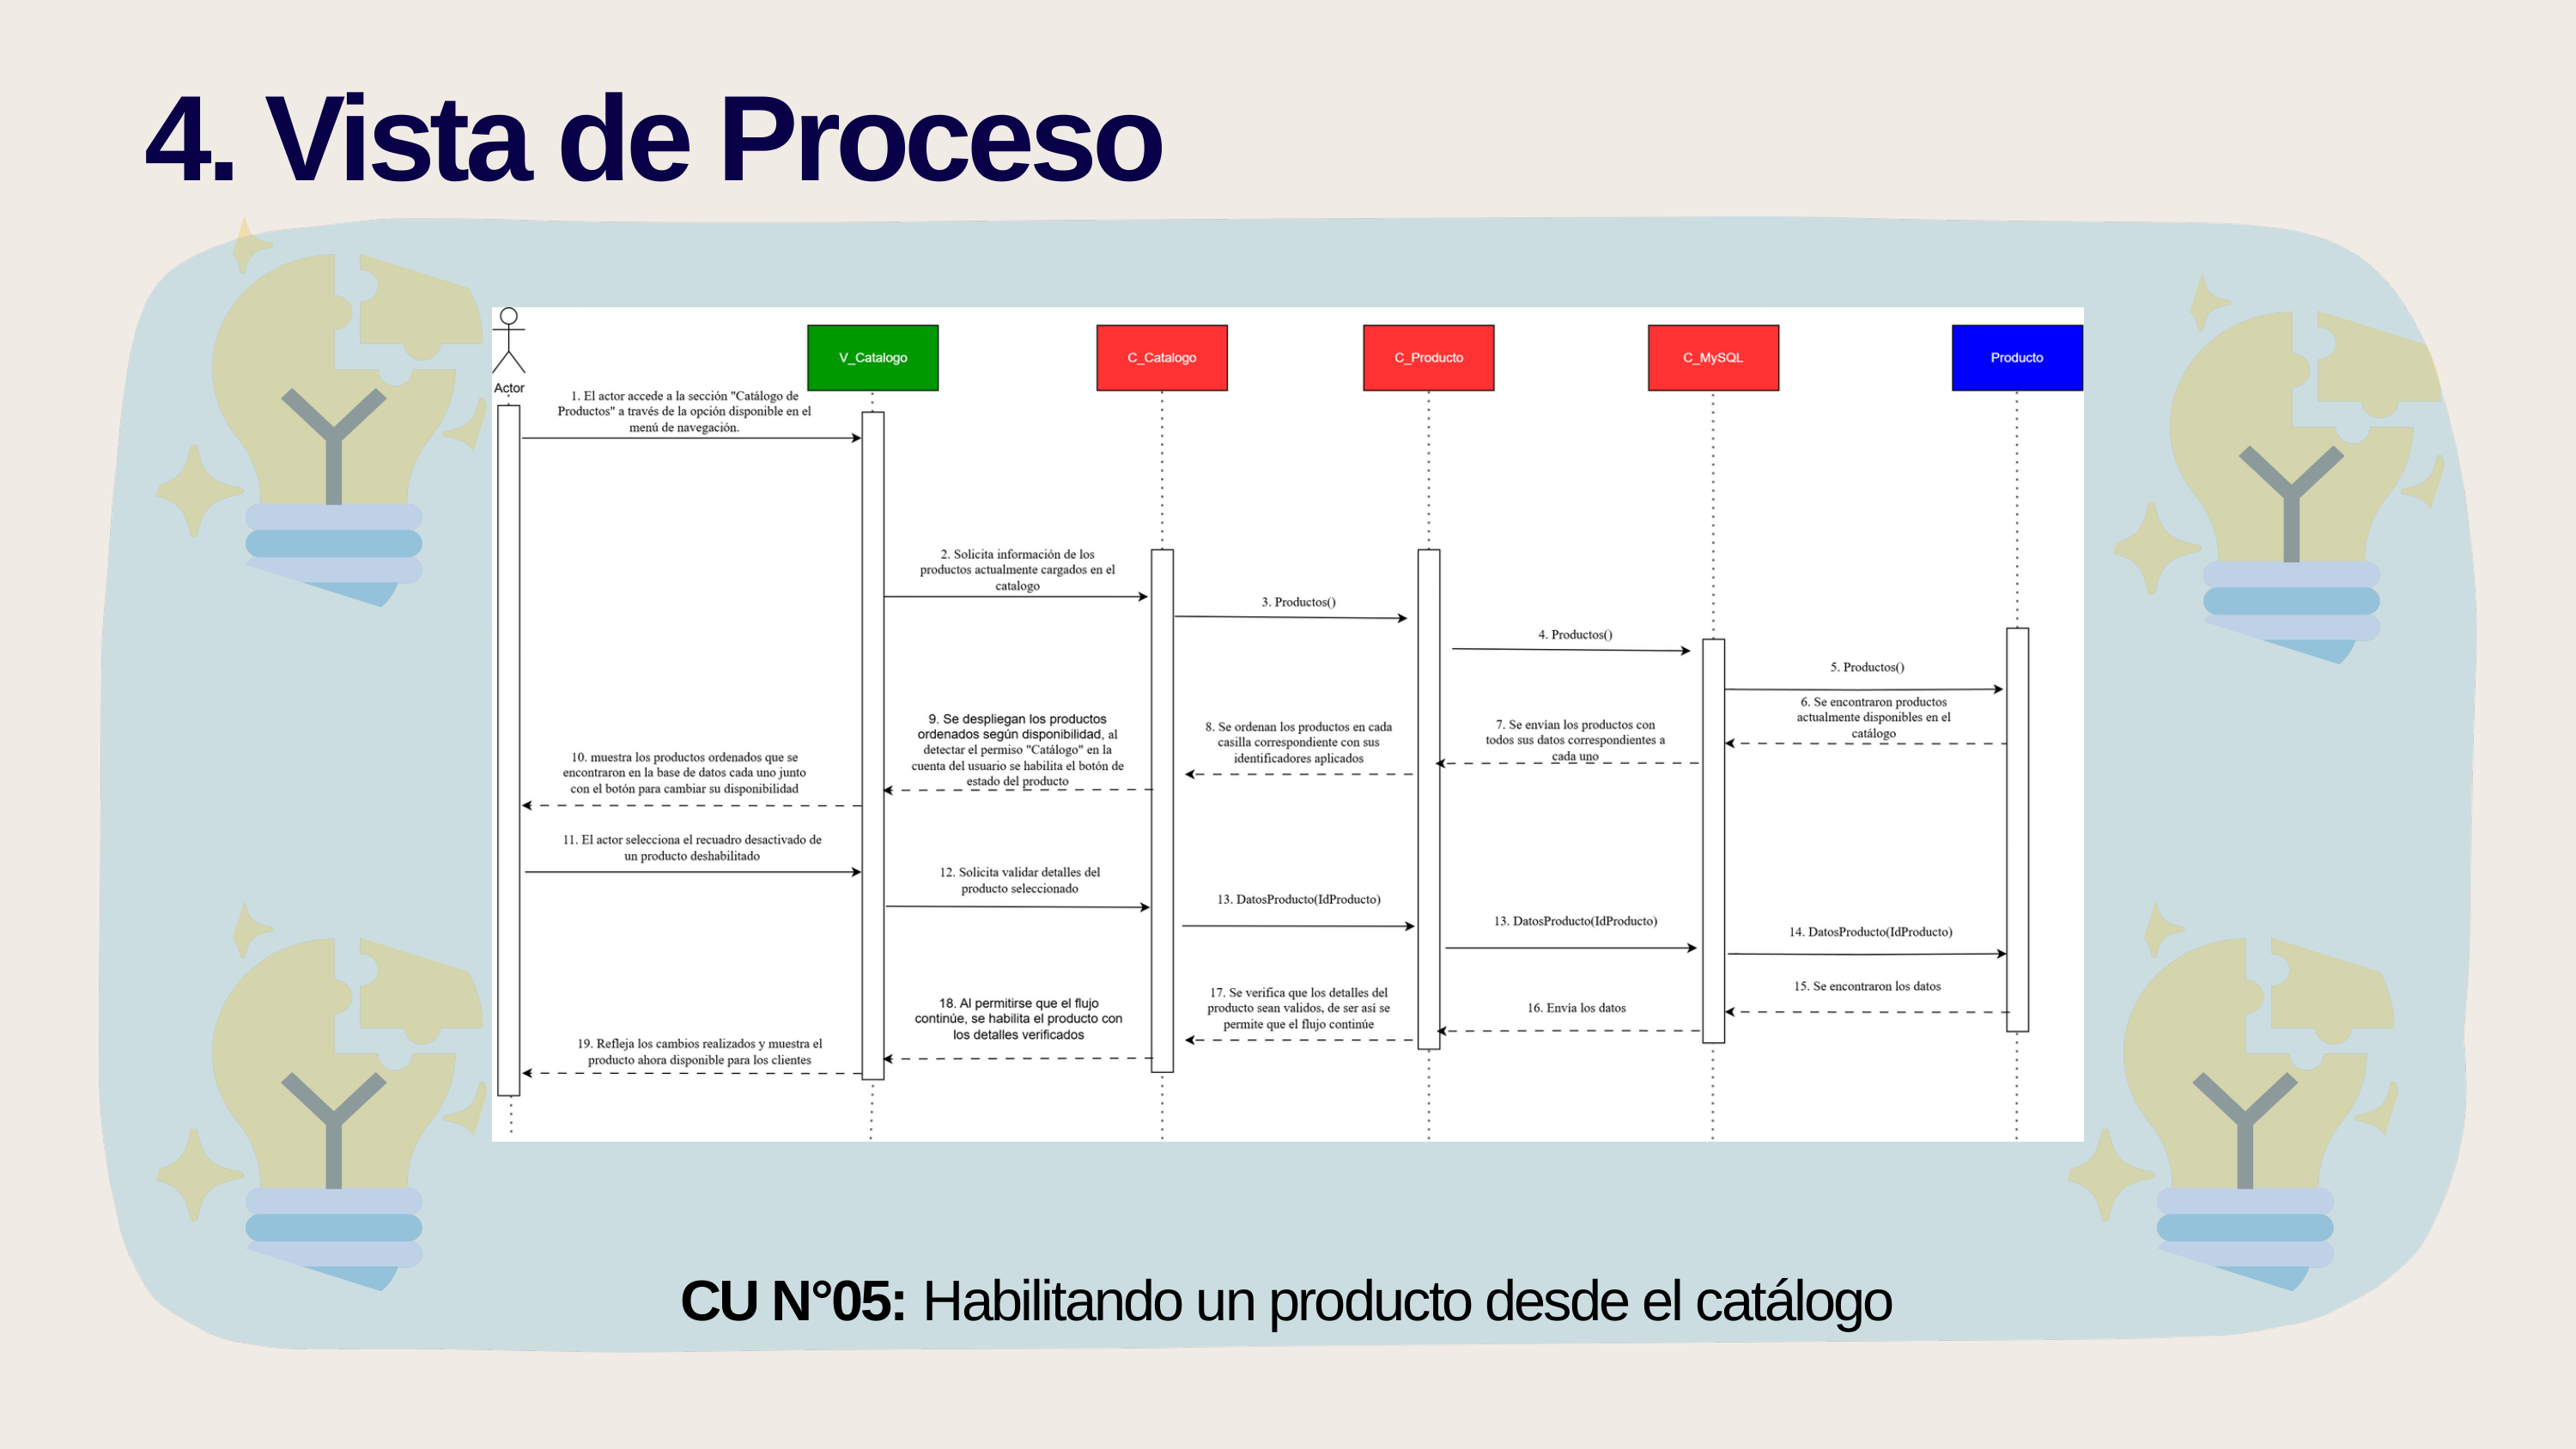

4. Vista de Proceso

CU N°05: Habilitando un producto desde el catálogo